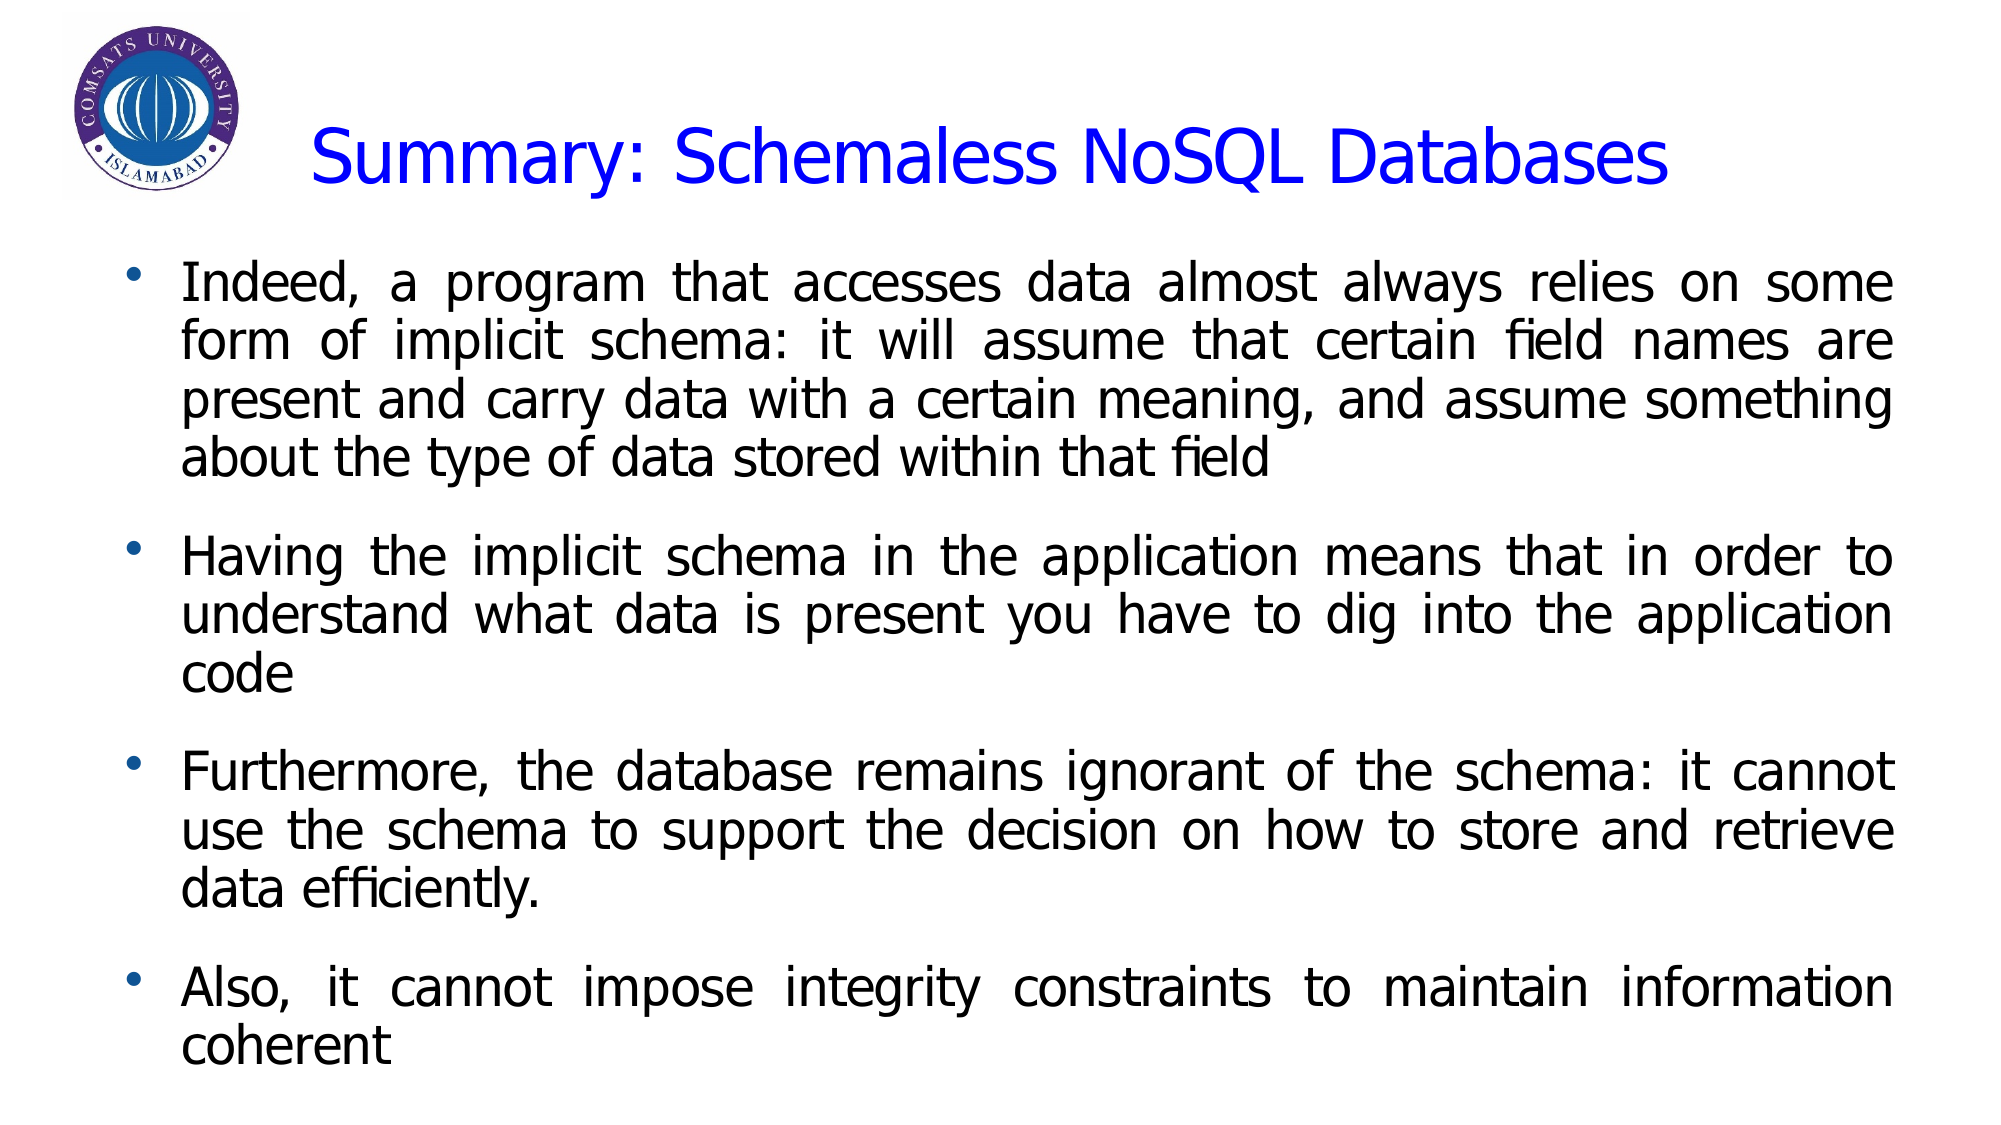

# Summary: Schemaless NoSQL Databases
Indeed, a program that accesses data almost always relies on some form of implicit schema: it will assume that certain field names are present and carry data with a certain meaning, and assume something about the type of data stored within that field

Having the implicit schema in the application means that in order to understand what data is present you have to dig into the application code

Furthermore, the database remains ignorant of the schema: it cannot use the schema to support the decision on how to store and retrieve data efficiently.

Also, it cannot impose integrity constraints to maintain information coherent